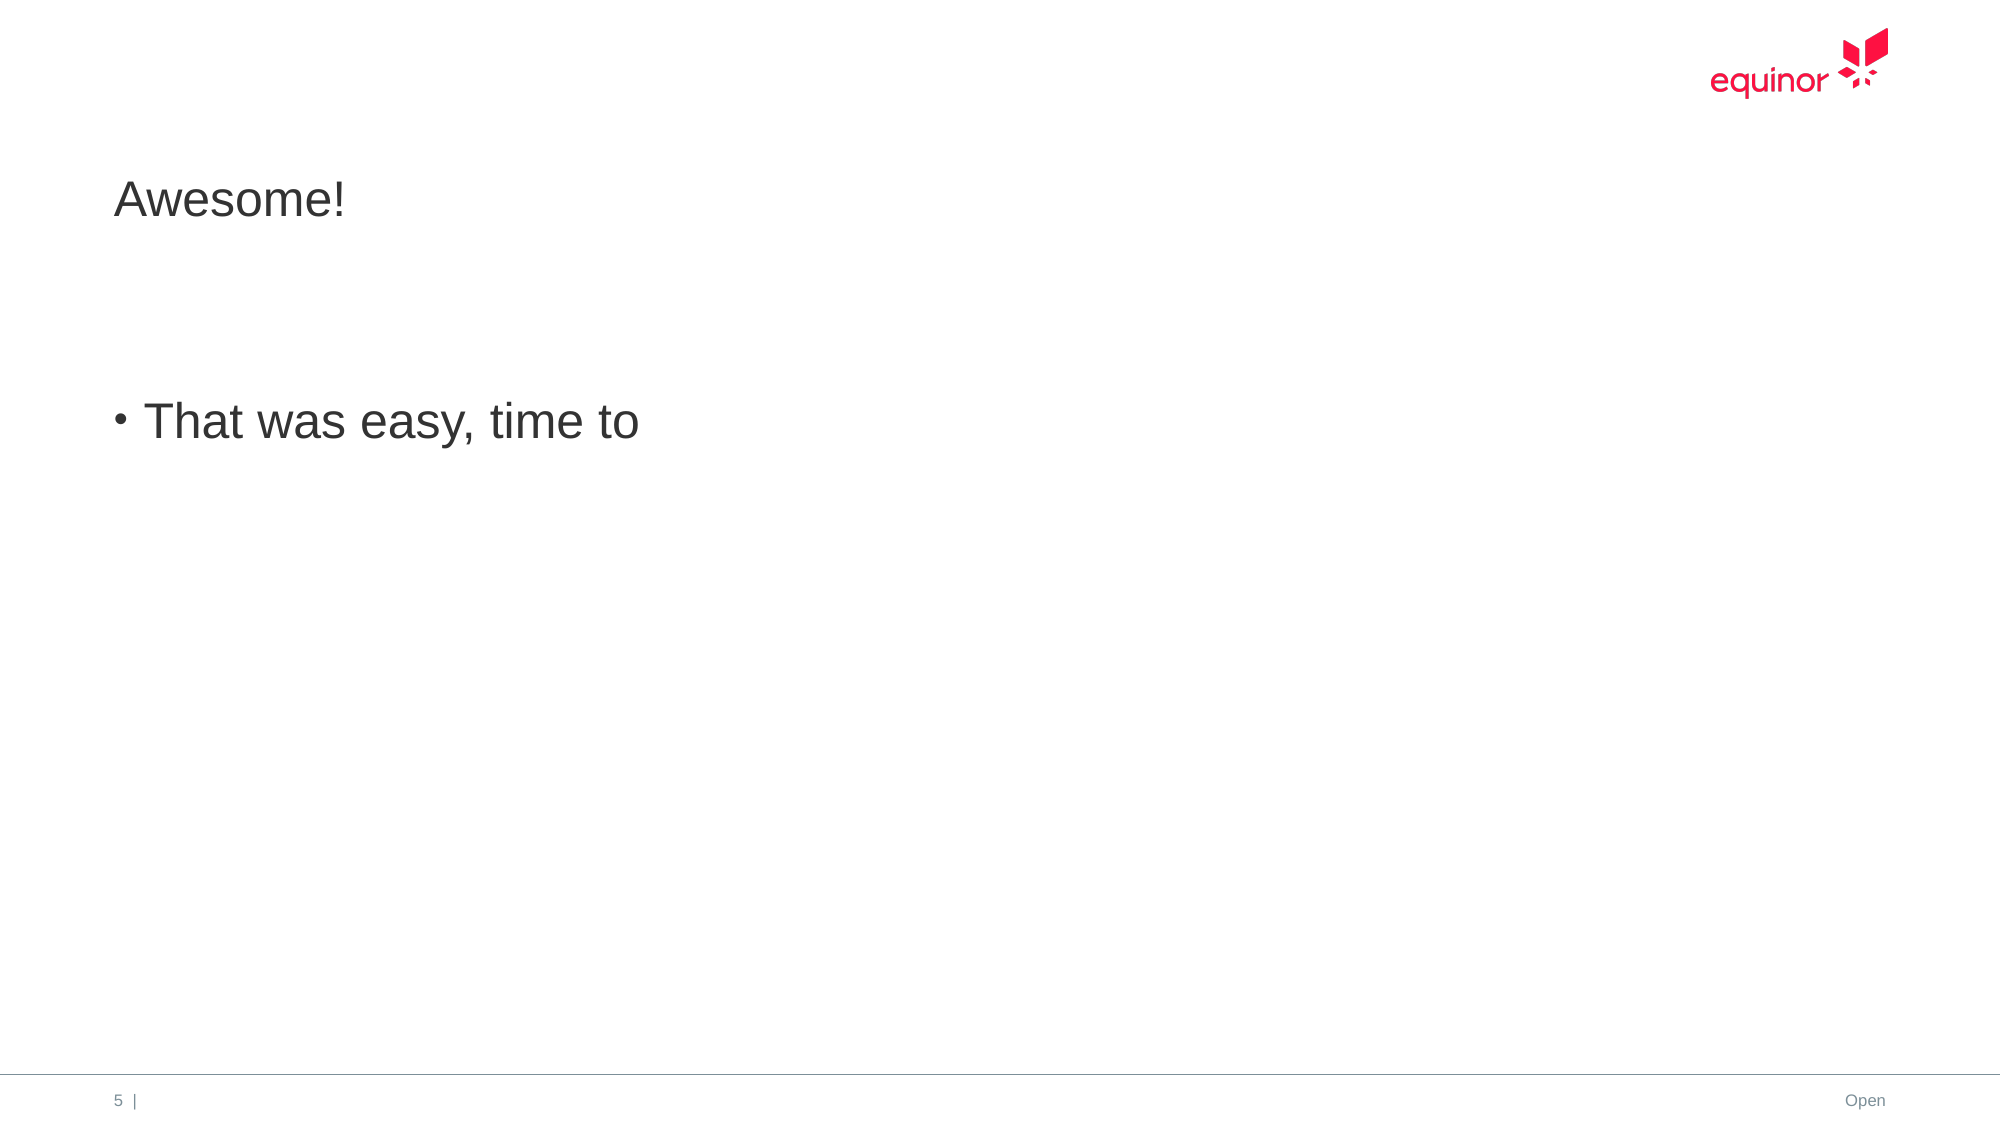

# Awesome!
That was easy, time to

5  |